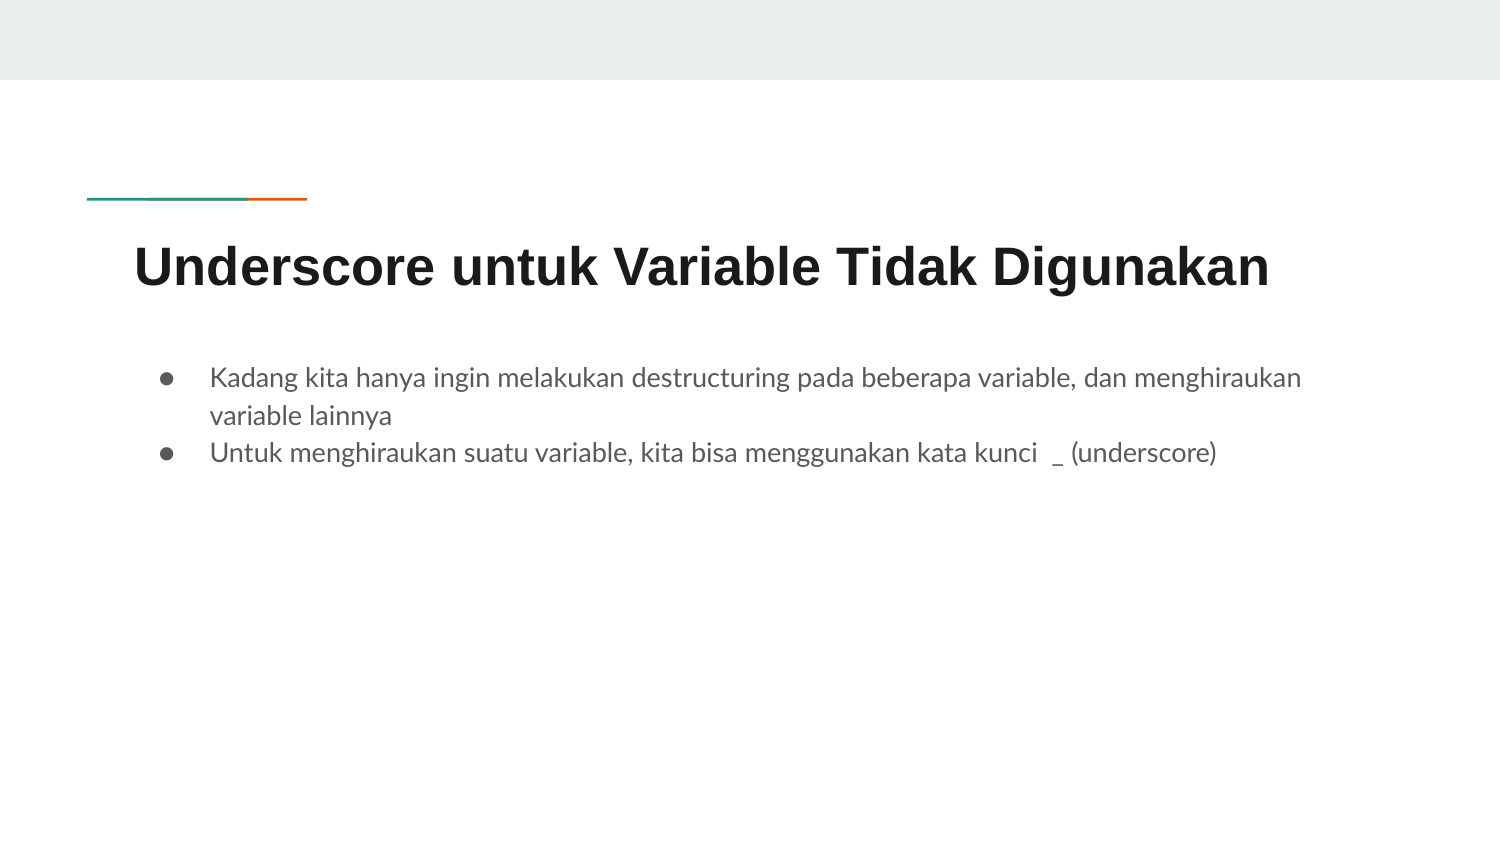

# Underscore untuk Variable Tidak Digunakan
Kadang kita hanya ingin melakukan destructuring pada beberapa variable, dan menghiraukan variable lainnya
Untuk menghiraukan suatu variable, kita bisa menggunakan kata kunci  _ (underscore)